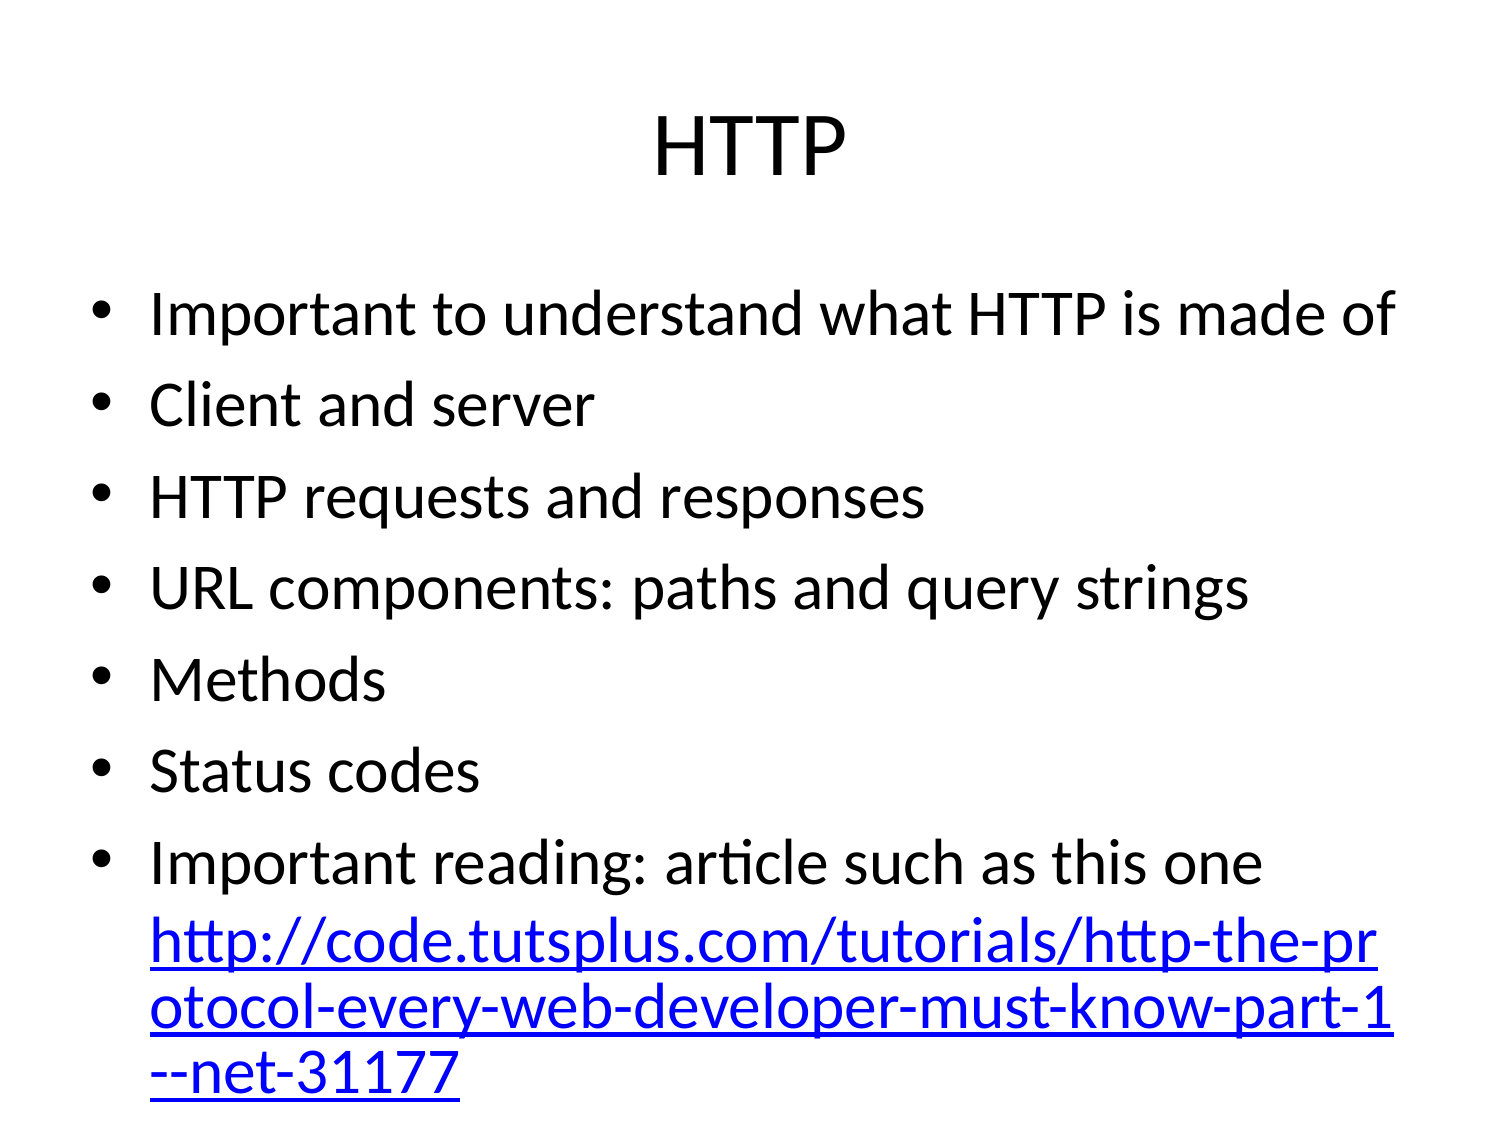

# HTTP
Important to understand what HTTP is made of
Client and server
HTTP requests and responses
URL components: paths and query strings
Methods
Status codes
Important reading: article such as this one http://code.tutsplus.com/tutorials/http-the-protocol-every-web-developer-must-know-part-1--net-31177